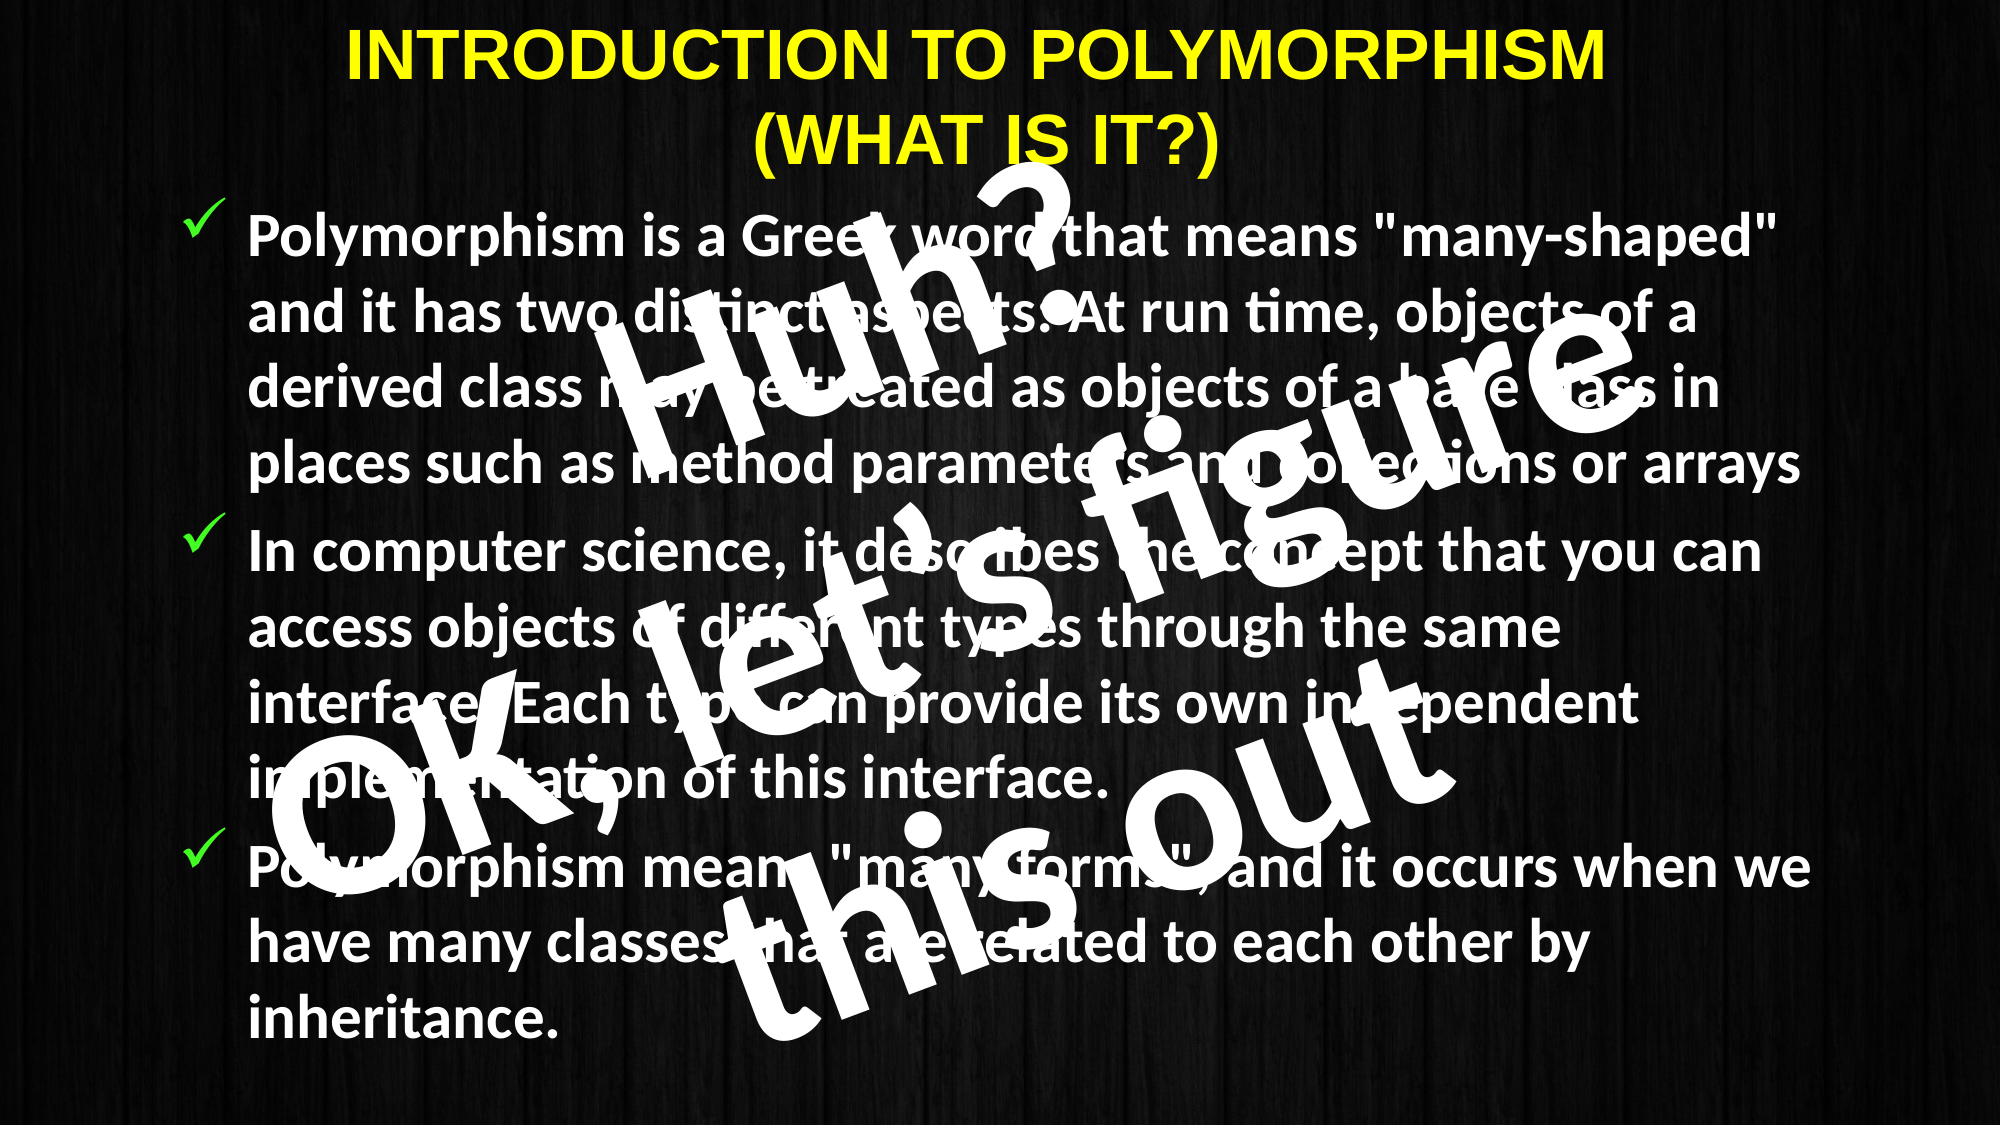

# Introduction to Polymorphism (What is it?)
Huh?
OK, let’s figure
 this out
Polymorphism is a Greek word that means "many-shaped" and it has two distinct aspects: At run time, objects of a derived class may be treated as objects of a base class in places such as method parameters and collections or arrays
In computer science, it describes the concept that you can access objects of different types through the same interface. Each type can provide its own independent implementation of this interface.
Polymorphism means "many forms", and it occurs when we have many classes that are related to each other by inheritance.